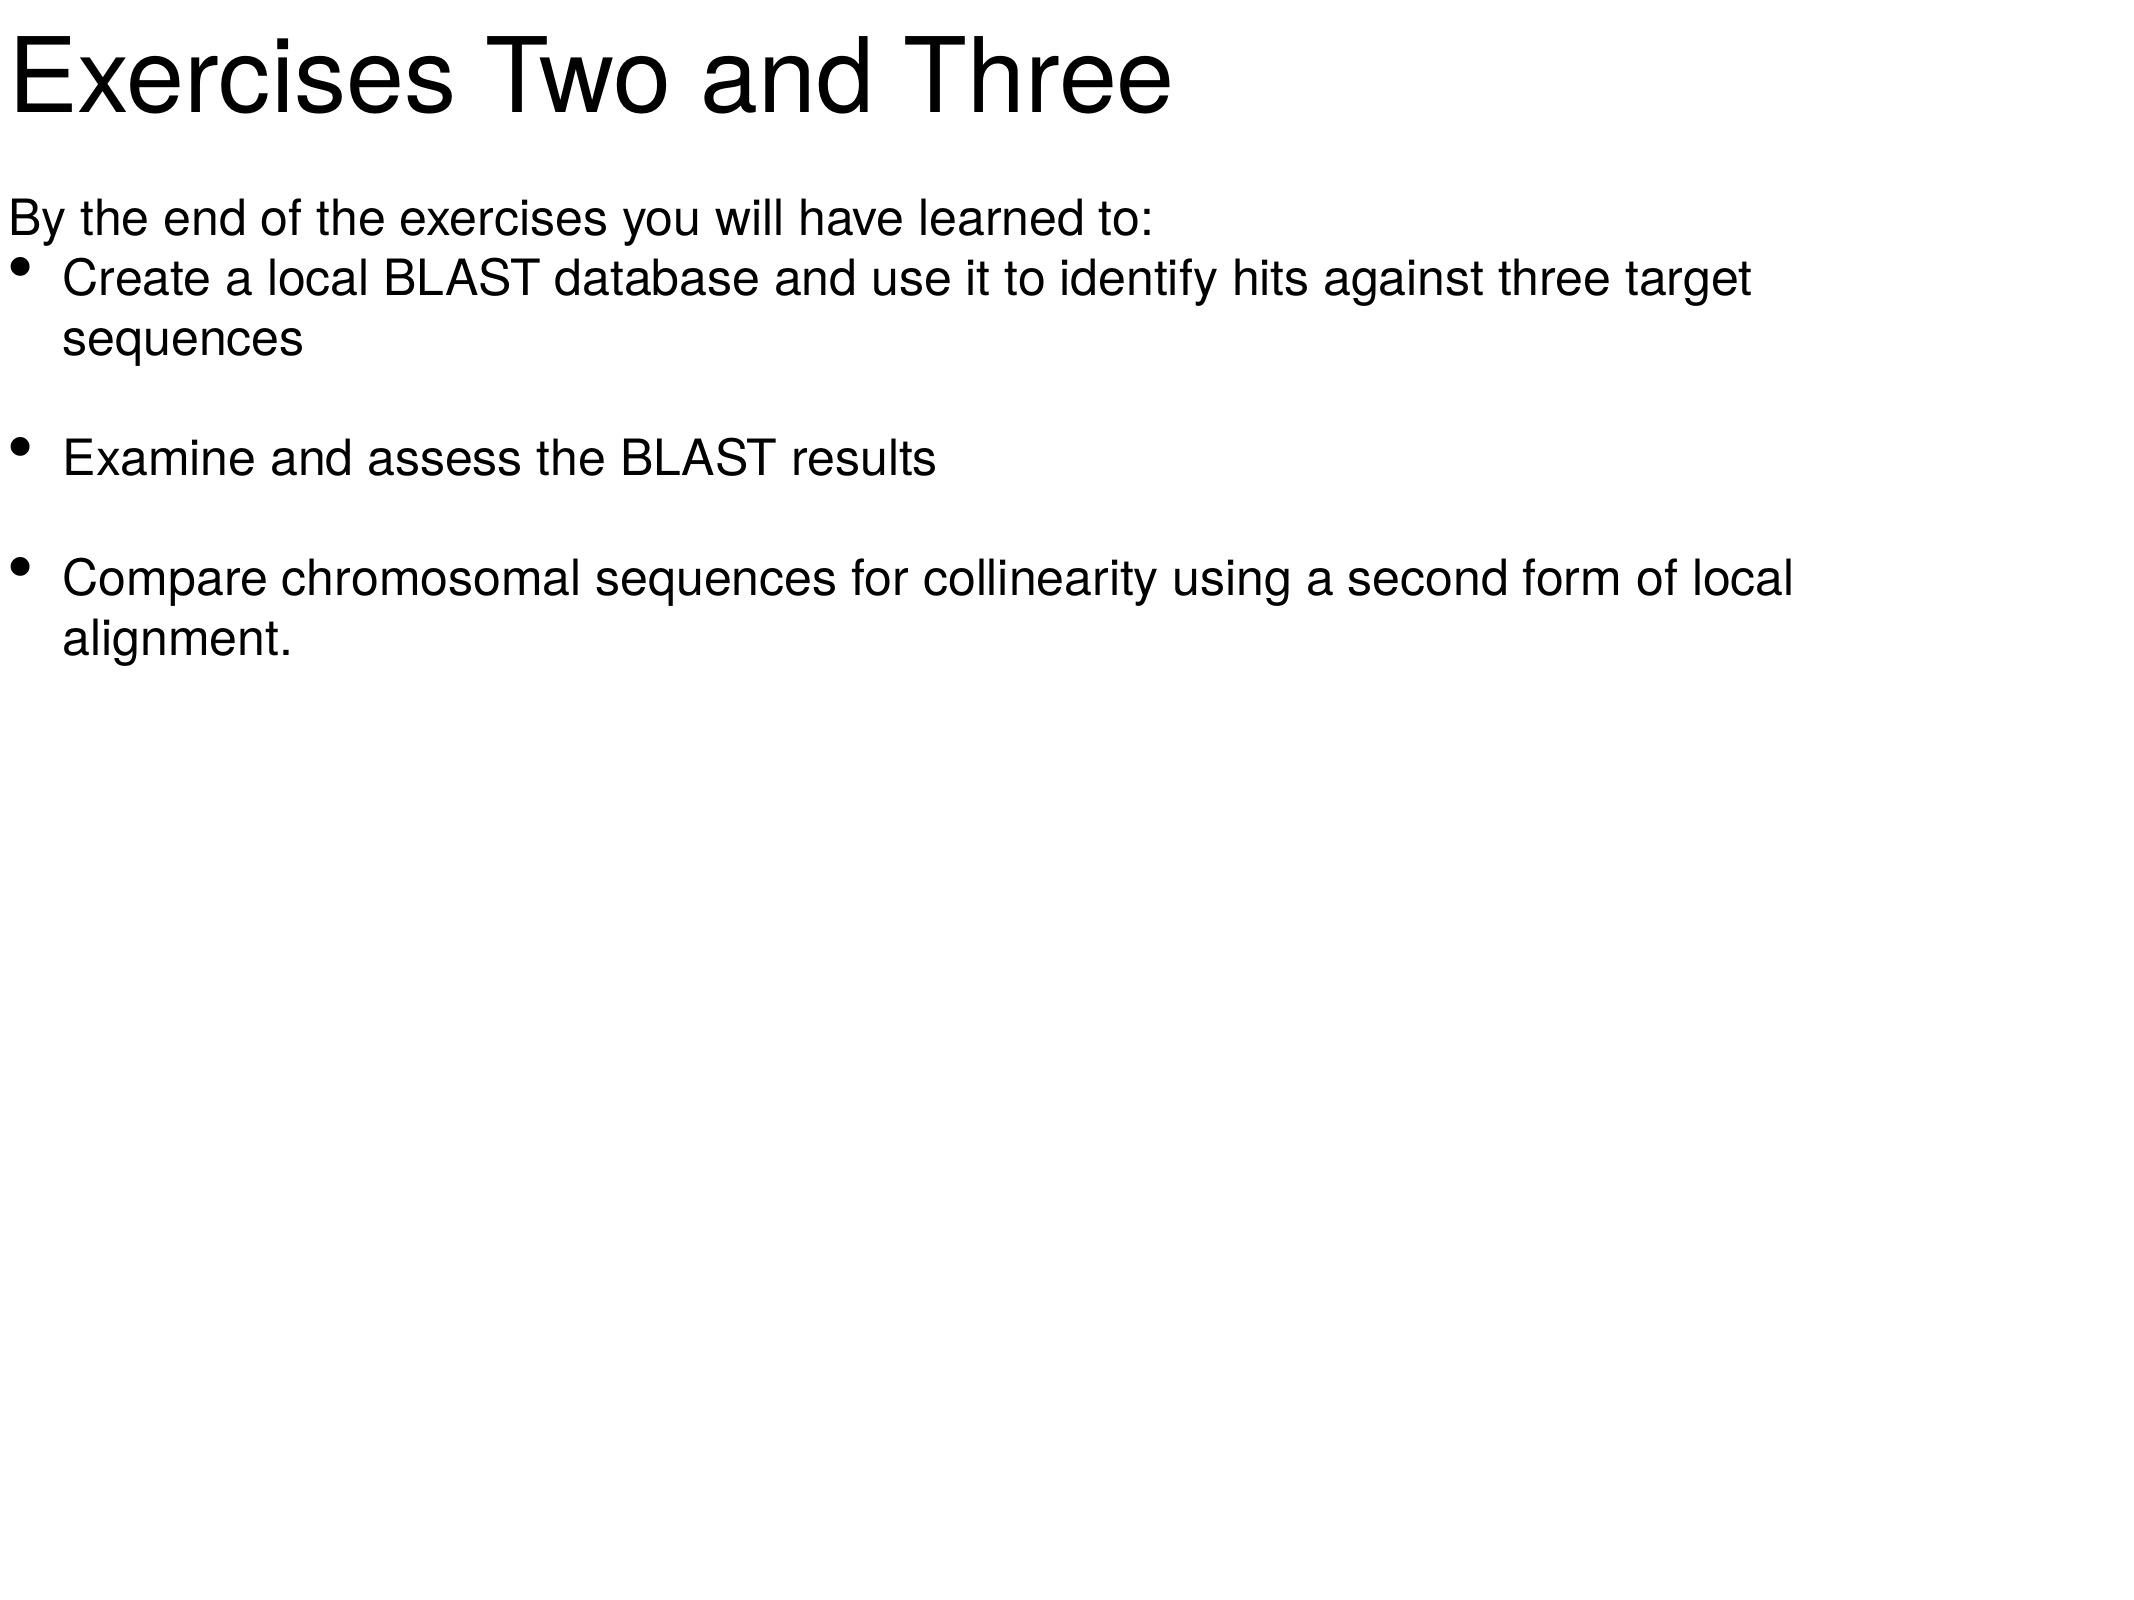

Exercises Two and Three
By the end of the exercises you will have learned to:
Create a local BLAST database and use it to identify hits against three target sequences
Examine and assess the BLAST results
Compare chromosomal sequences for collinearity using a second form of local alignment.